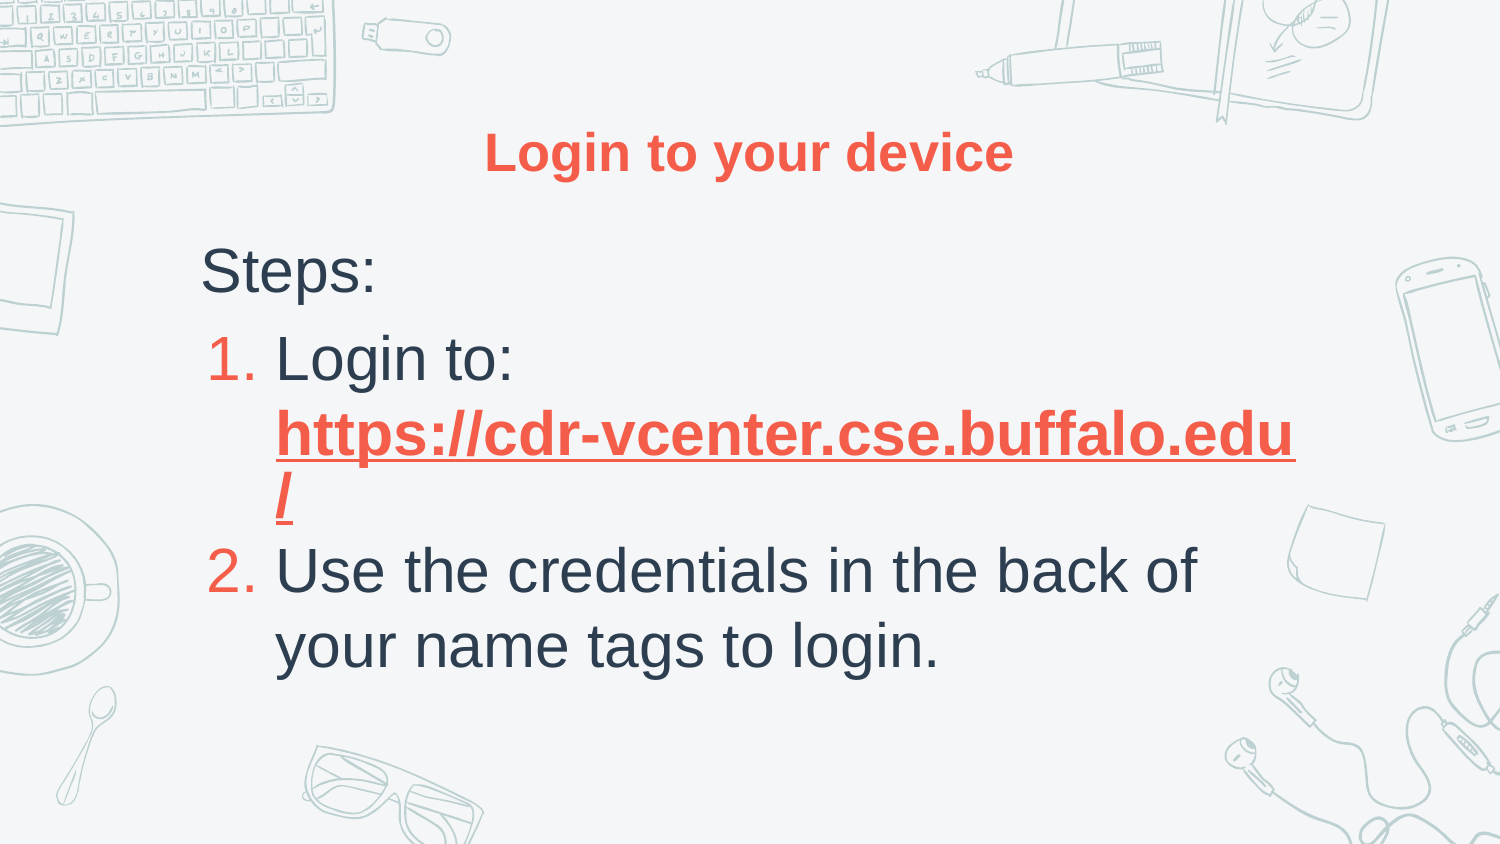

# Login to your device
Steps:
Login to: https://cdr-vcenter.cse.buffalo.edu/
Use the credentials in the back of your name tags to login.